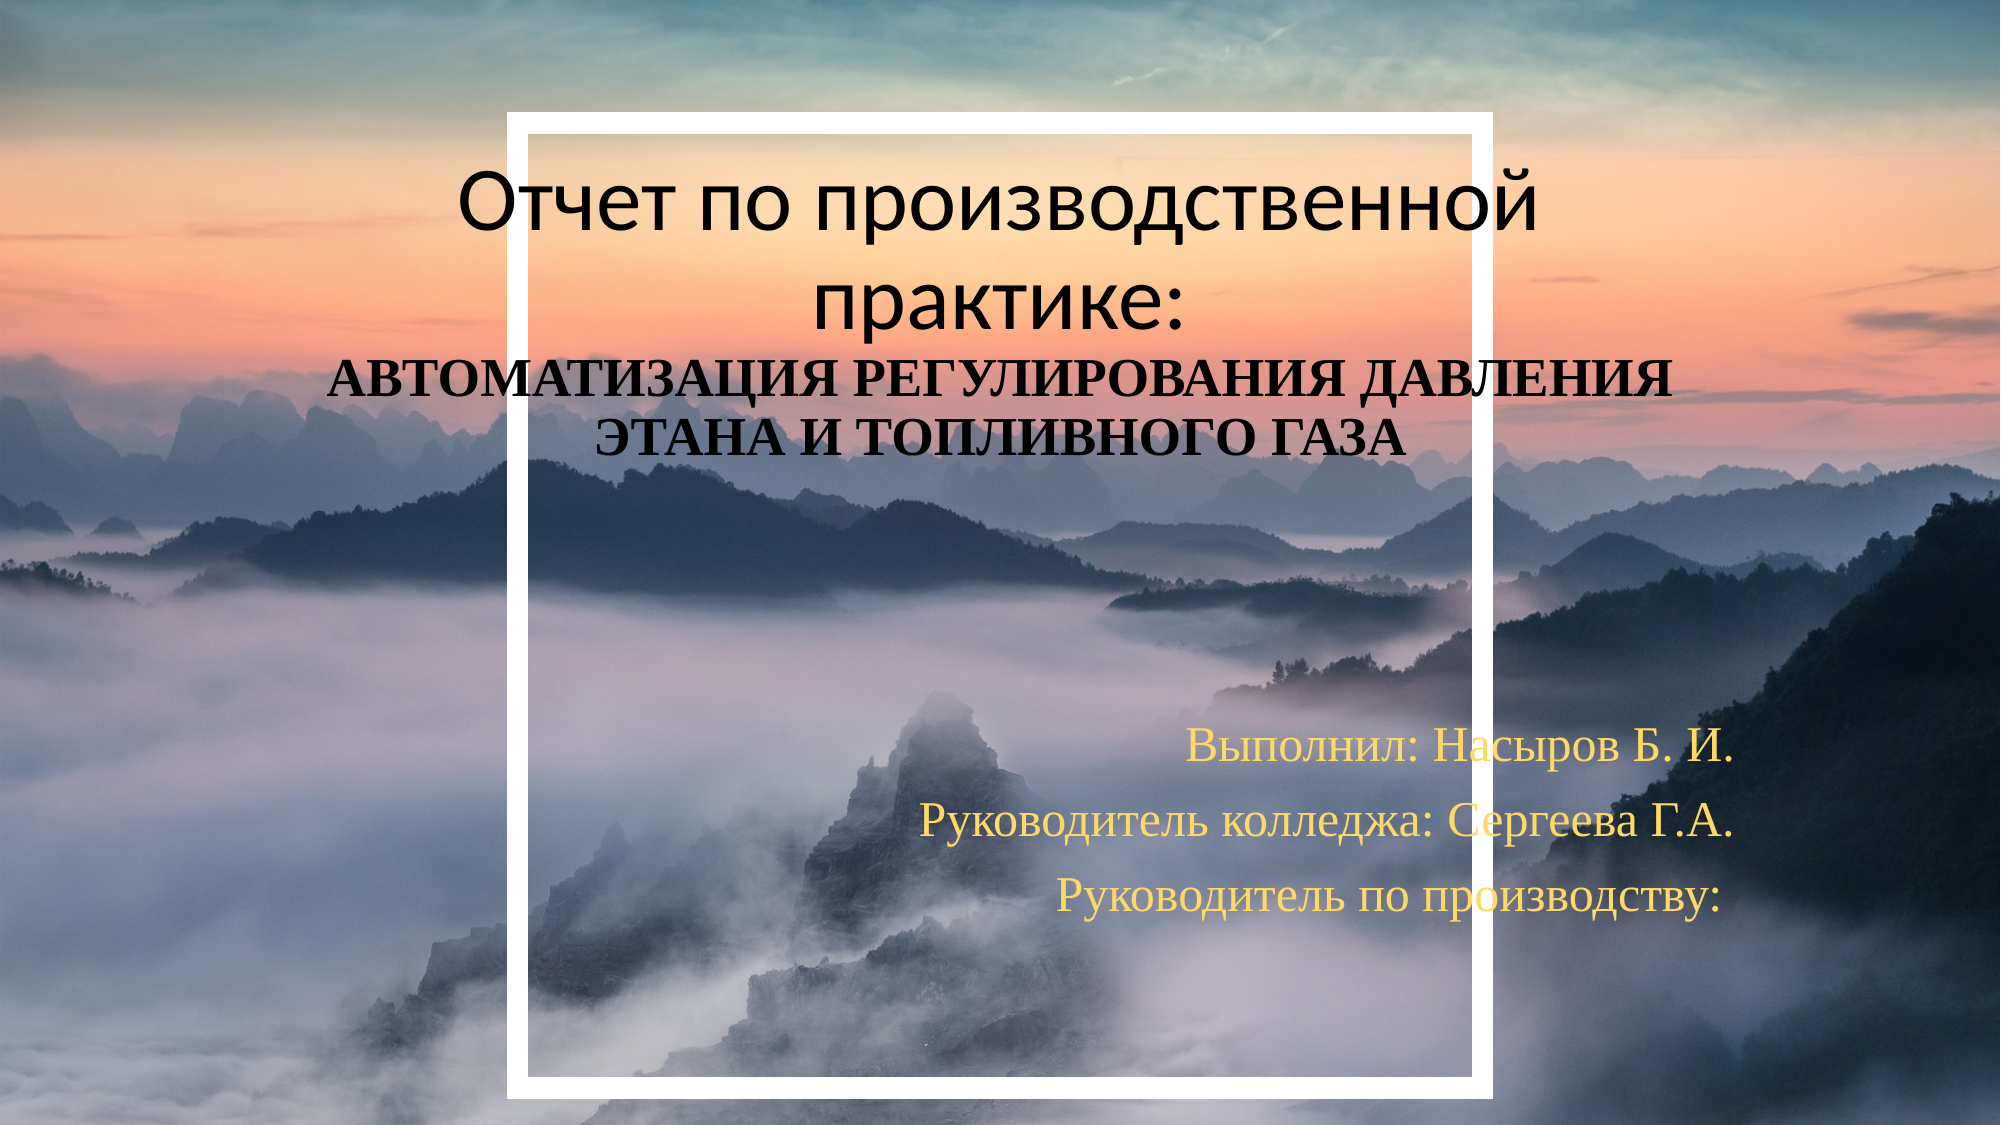

# Отчет по производственной практике: АВТОМАТИЗАЦИЯ РЕГУЛИРОВАНИЯ ДАВЛЕНИЯ ЭТАНА И ТОПЛИВНОГО ГАЗА
Выполнил: Насыров Б. И.
Руководитель колледжа: Сергеева Г.А.
Руководитель по производству: